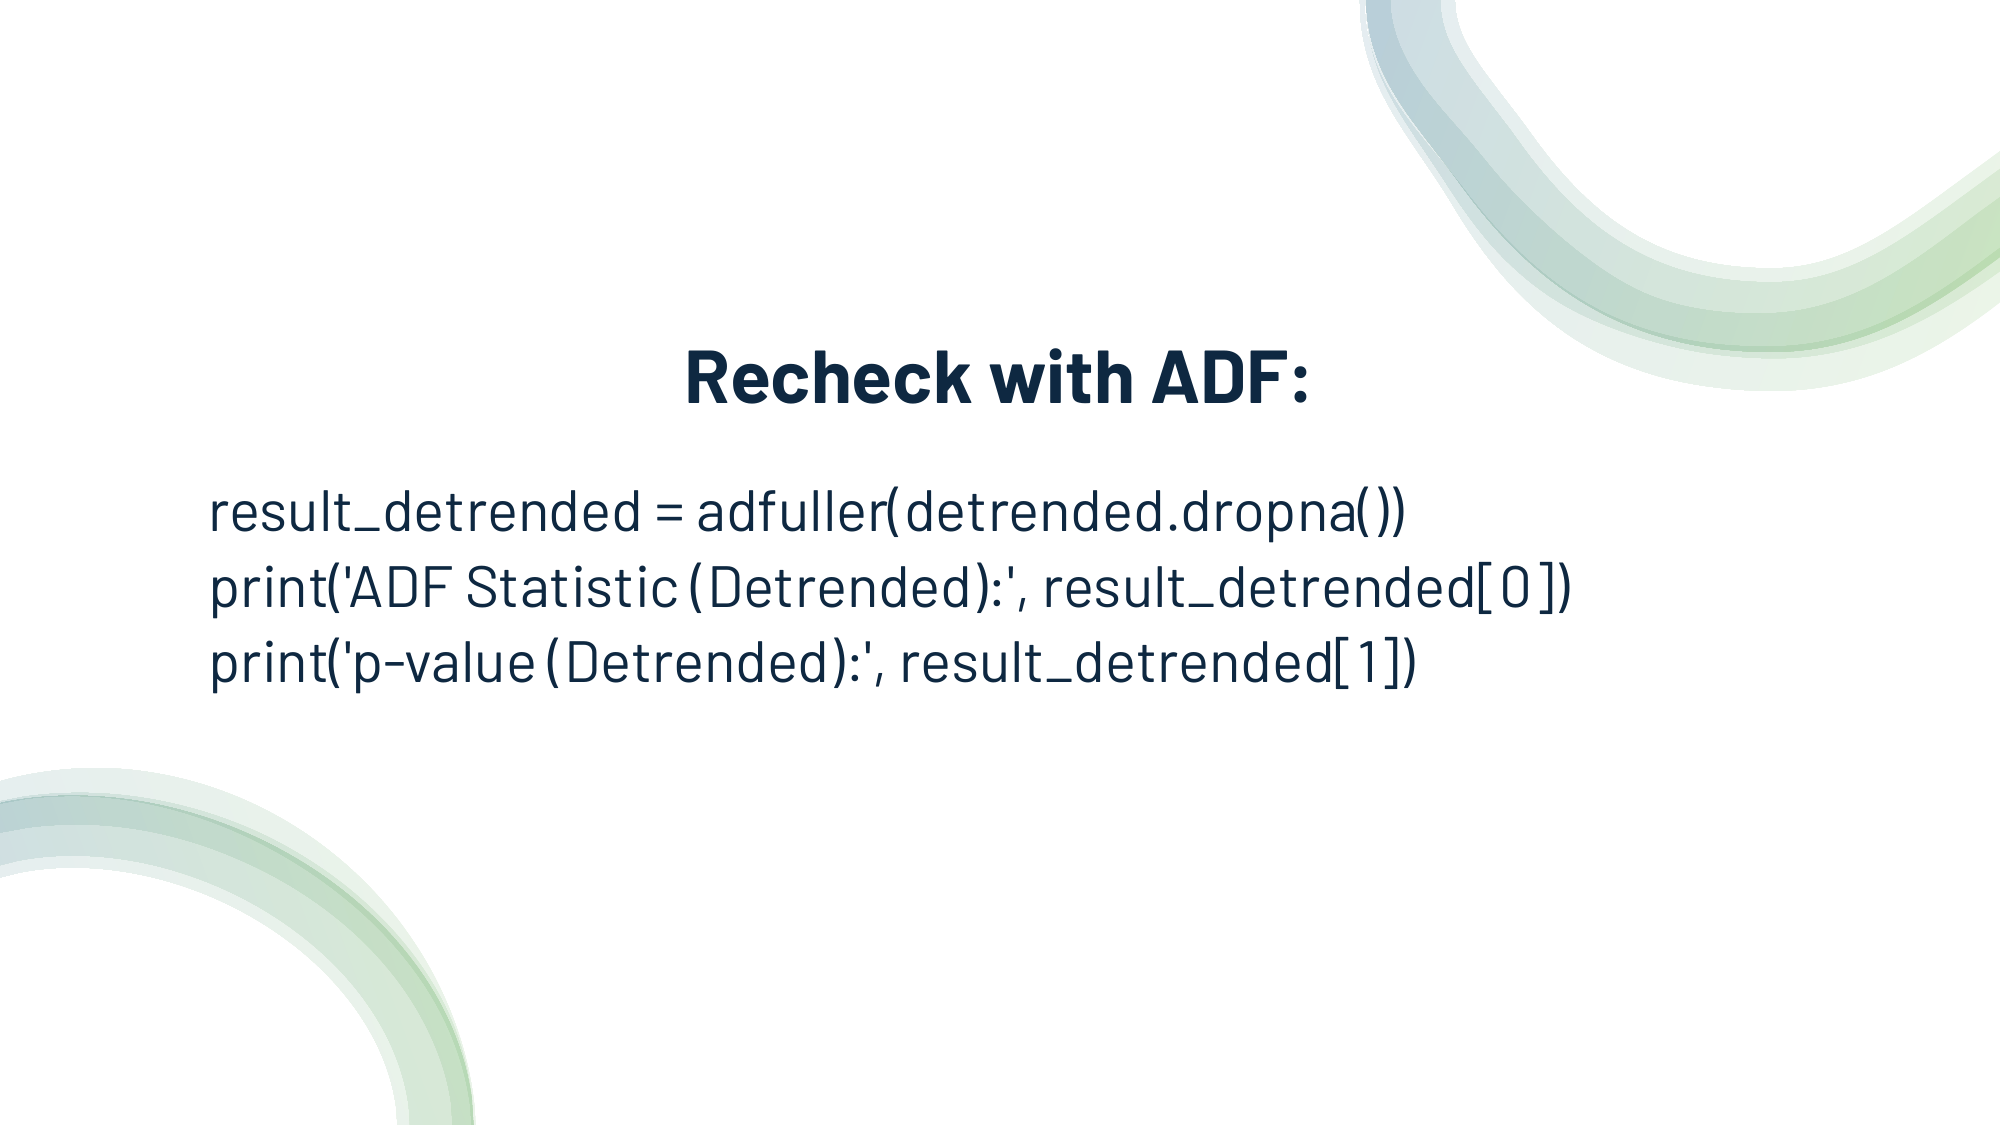

Recheck with ADF:
result_detrended = adfuller(detrended.dropna())
print('ADF Statistic (Detrended):', result_detrended[0])
print('p-value (Detrended):', result_detrended[1])